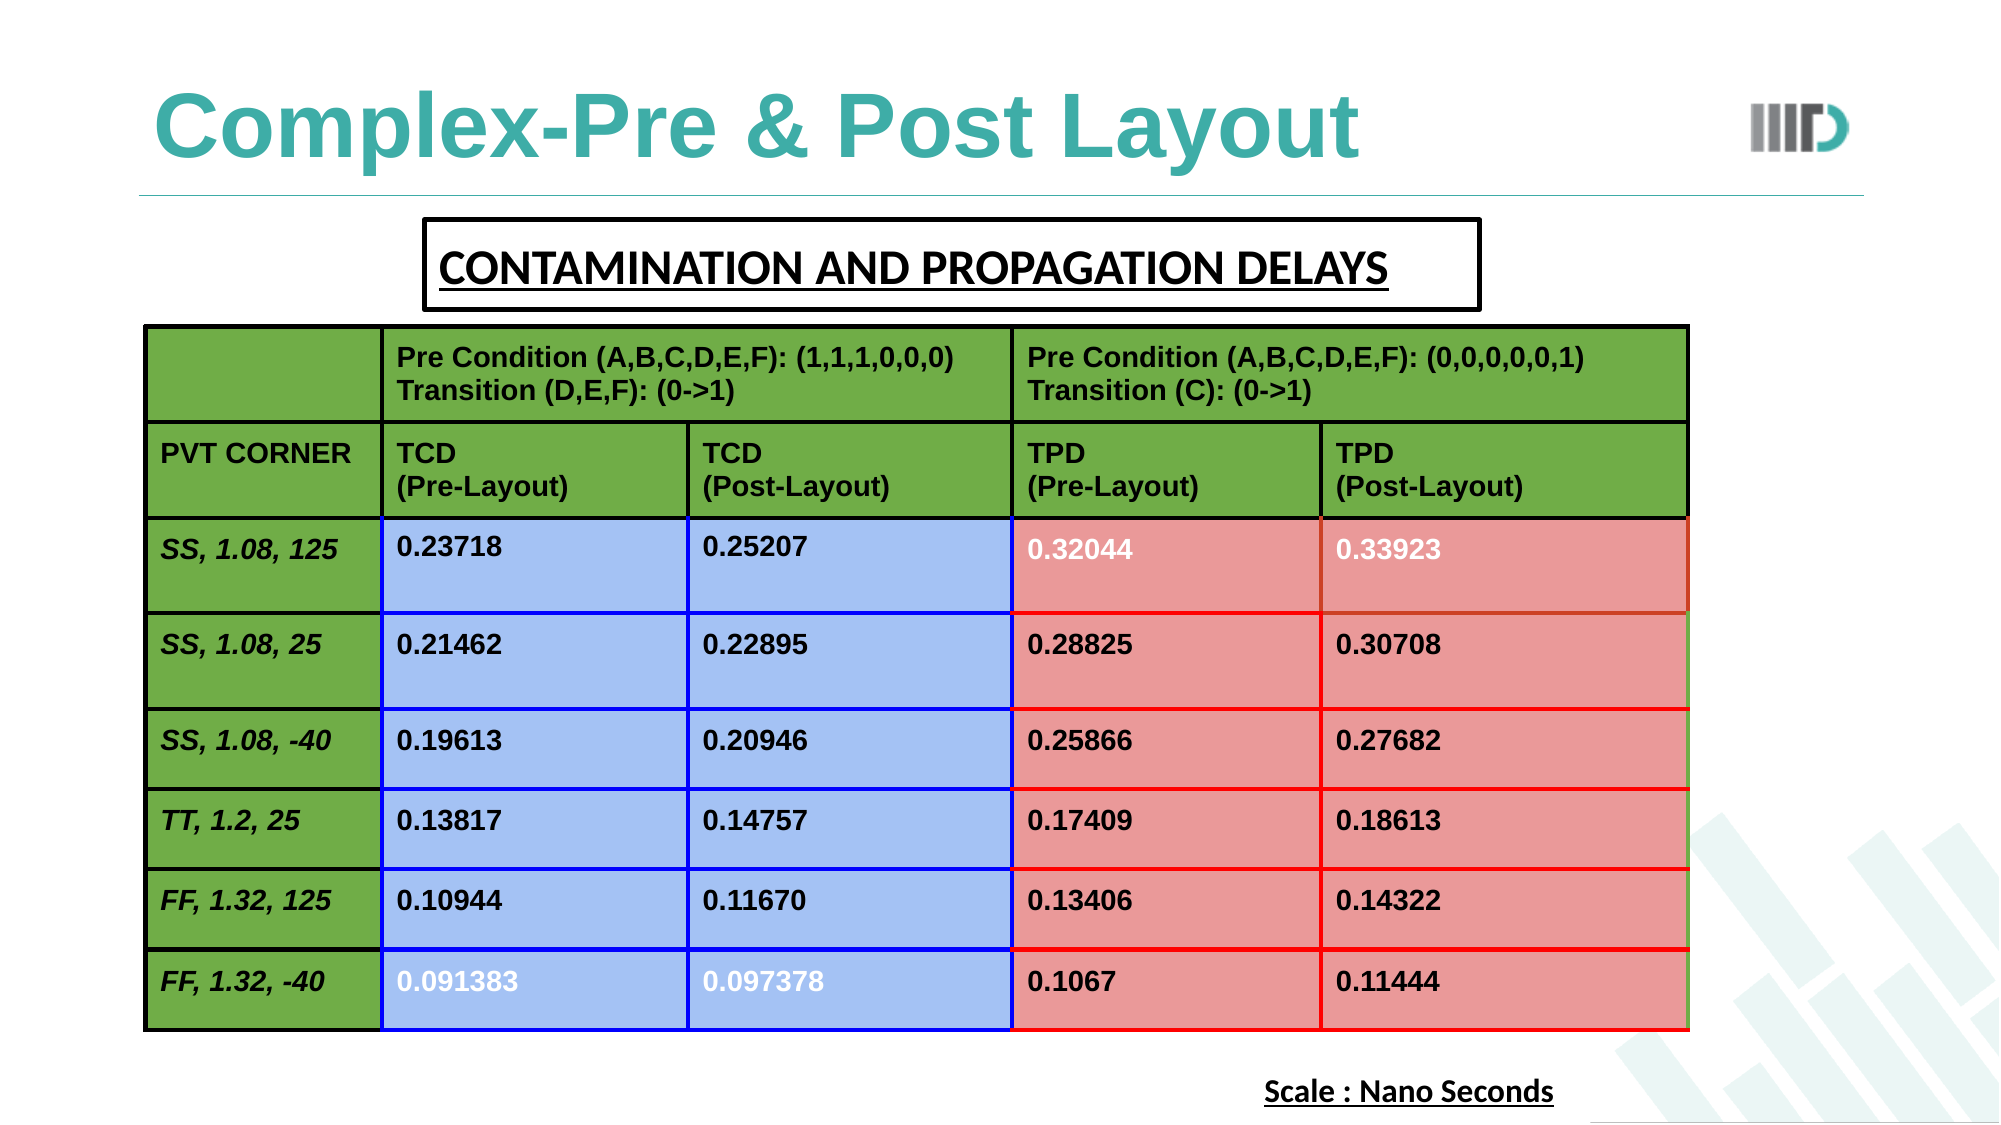

# Complex-Pre & Post Layout
CONTAMINATION AND PROPAGATION DELAYS
|  | Pre Condition (A,B,C,D,E,F): (1,1,1,0,0,0) Transition (D,E,F): (0->1) |  | Pre Condition (A,B,C,D,E,F): (0,0,0,0,0,1) Transition (C): (0->1) |  |
| --- | --- | --- | --- | --- |
| PVT CORNER | TCD (Pre-Layout) | TCD (Post-Layout) | TPD (Pre-Layout) | TPD (Post-Layout) |
| SS, 1.08, 125 | 0.23718 | 0.25207 | 0.32044 | 0.33923 |
| SS, 1.08, 25 | 0.21462 | 0.22895 | 0.28825 | 0.30708 |
| SS, 1.08, -40 | 0.19613 | 0.20946 | 0.25866 | 0.27682 |
| TT, 1.2, 25 | 0.13817 | 0.14757 | 0.17409 | 0.18613 |
| FF, 1.32, 125 | 0.10944 | 0.11670 | 0.13406 | 0.14322 |
| FF, 1.32, -40 | 0.091383 | 0.097378 | 0.1067 | 0.11444 |
Scale : Nano Seconds